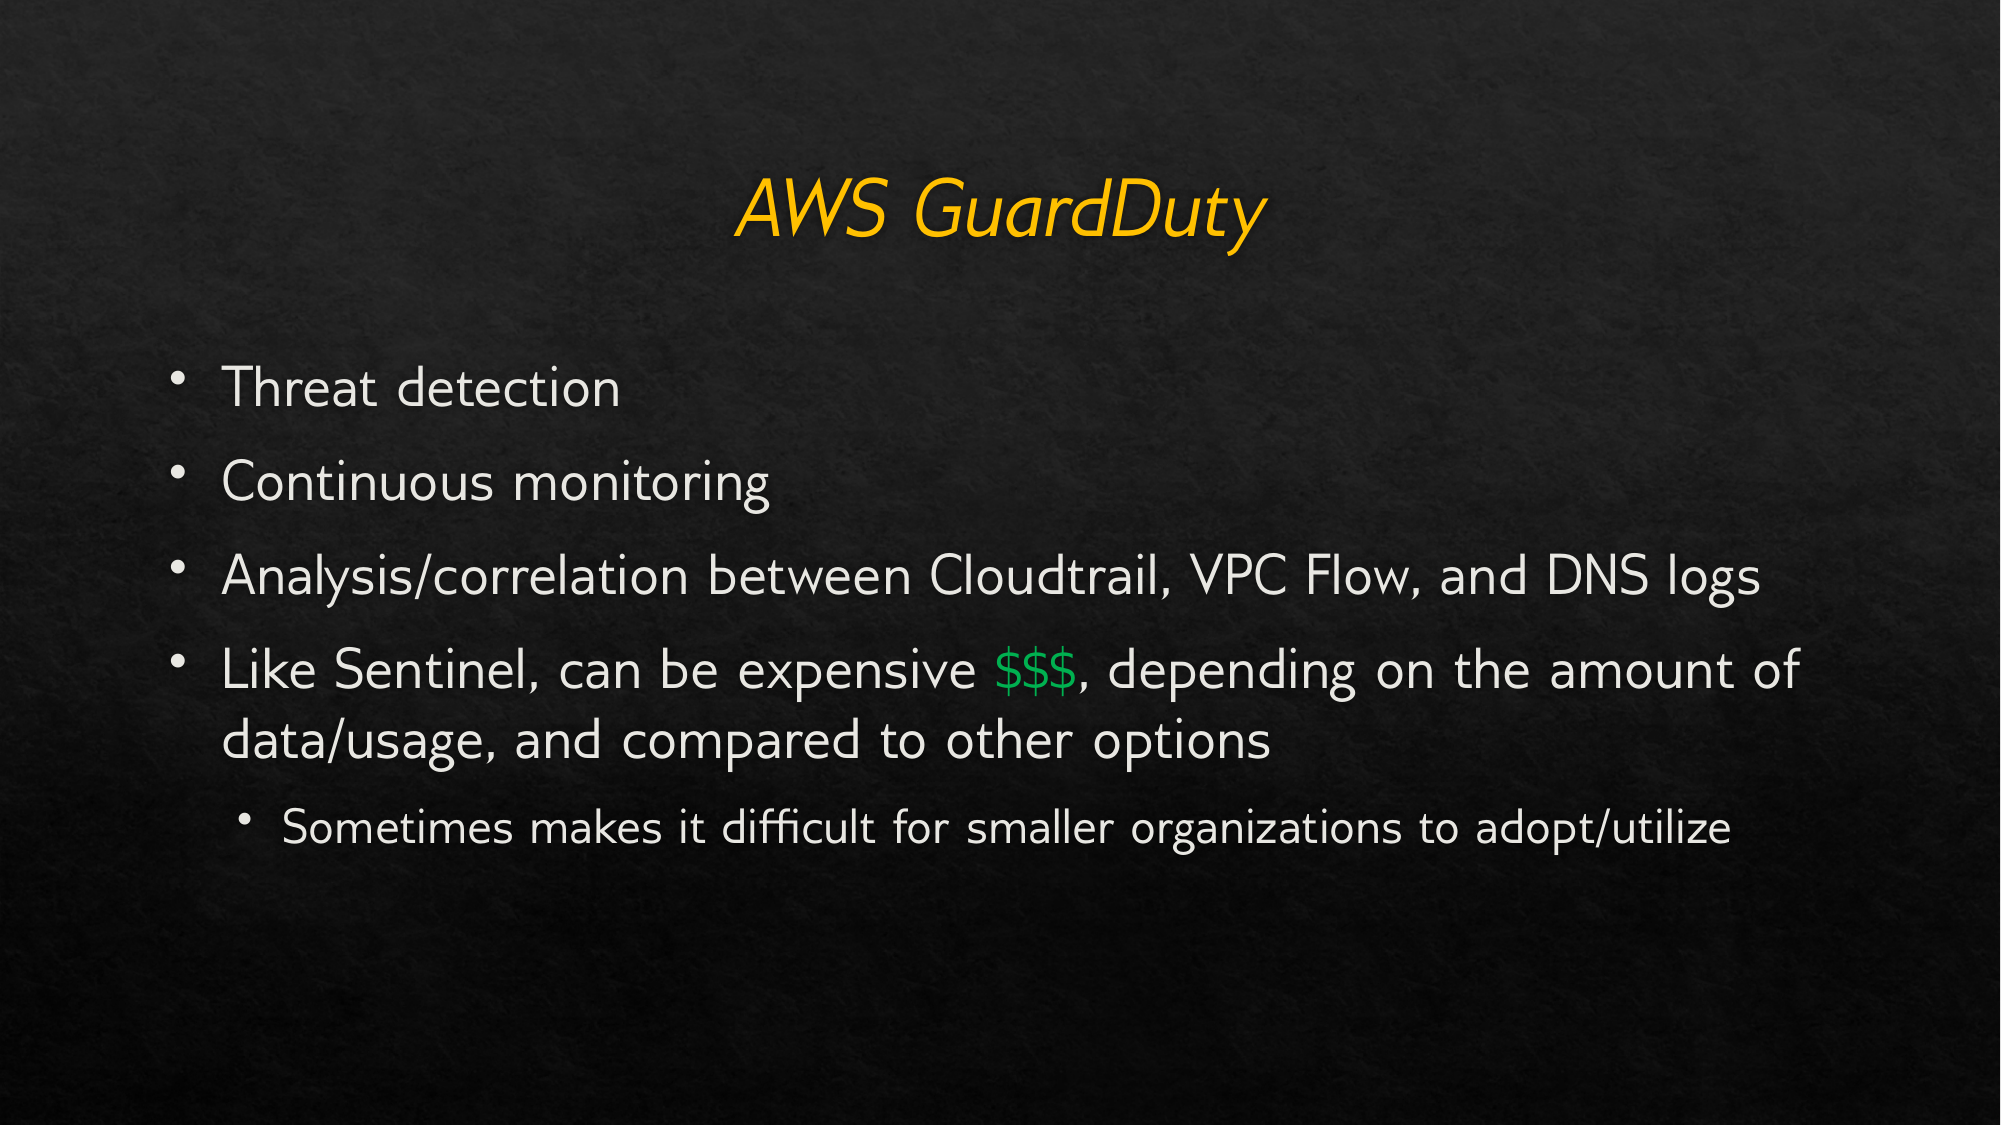

# AWS GuardDuty
Threat detection
Continuous monitoring
Analysis/correlation between Cloudtrail, VPC Flow, and DNS logs
Like Sentinel, can be expensive $$$, depending on the amount of data/usage, and compared to other options
Sometimes makes it difficult for smaller organizations to adopt/utilize